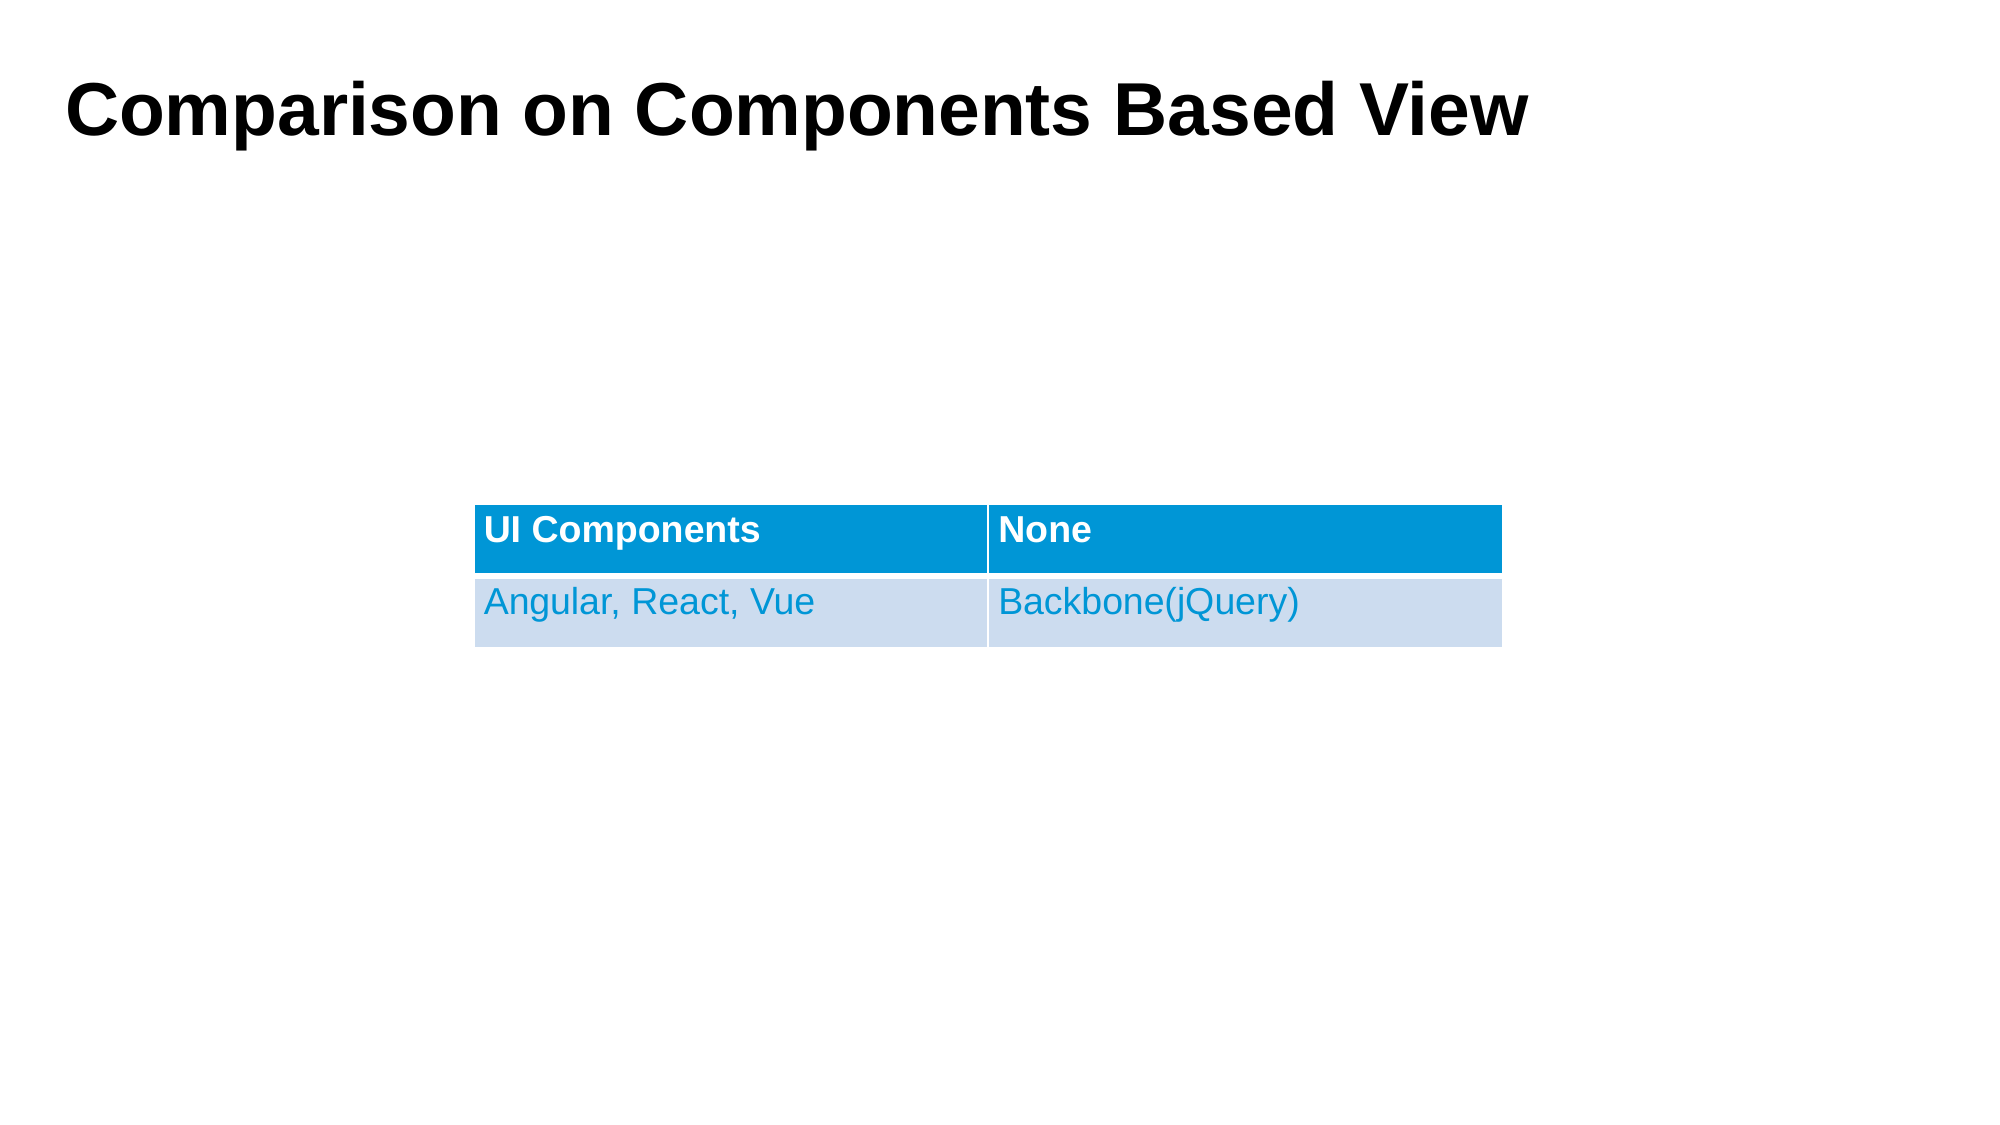

# Comparison on Components Based View
| UI Components | None |
| --- | --- |
| Angular, React, Vue | Backbone(jQuery) |